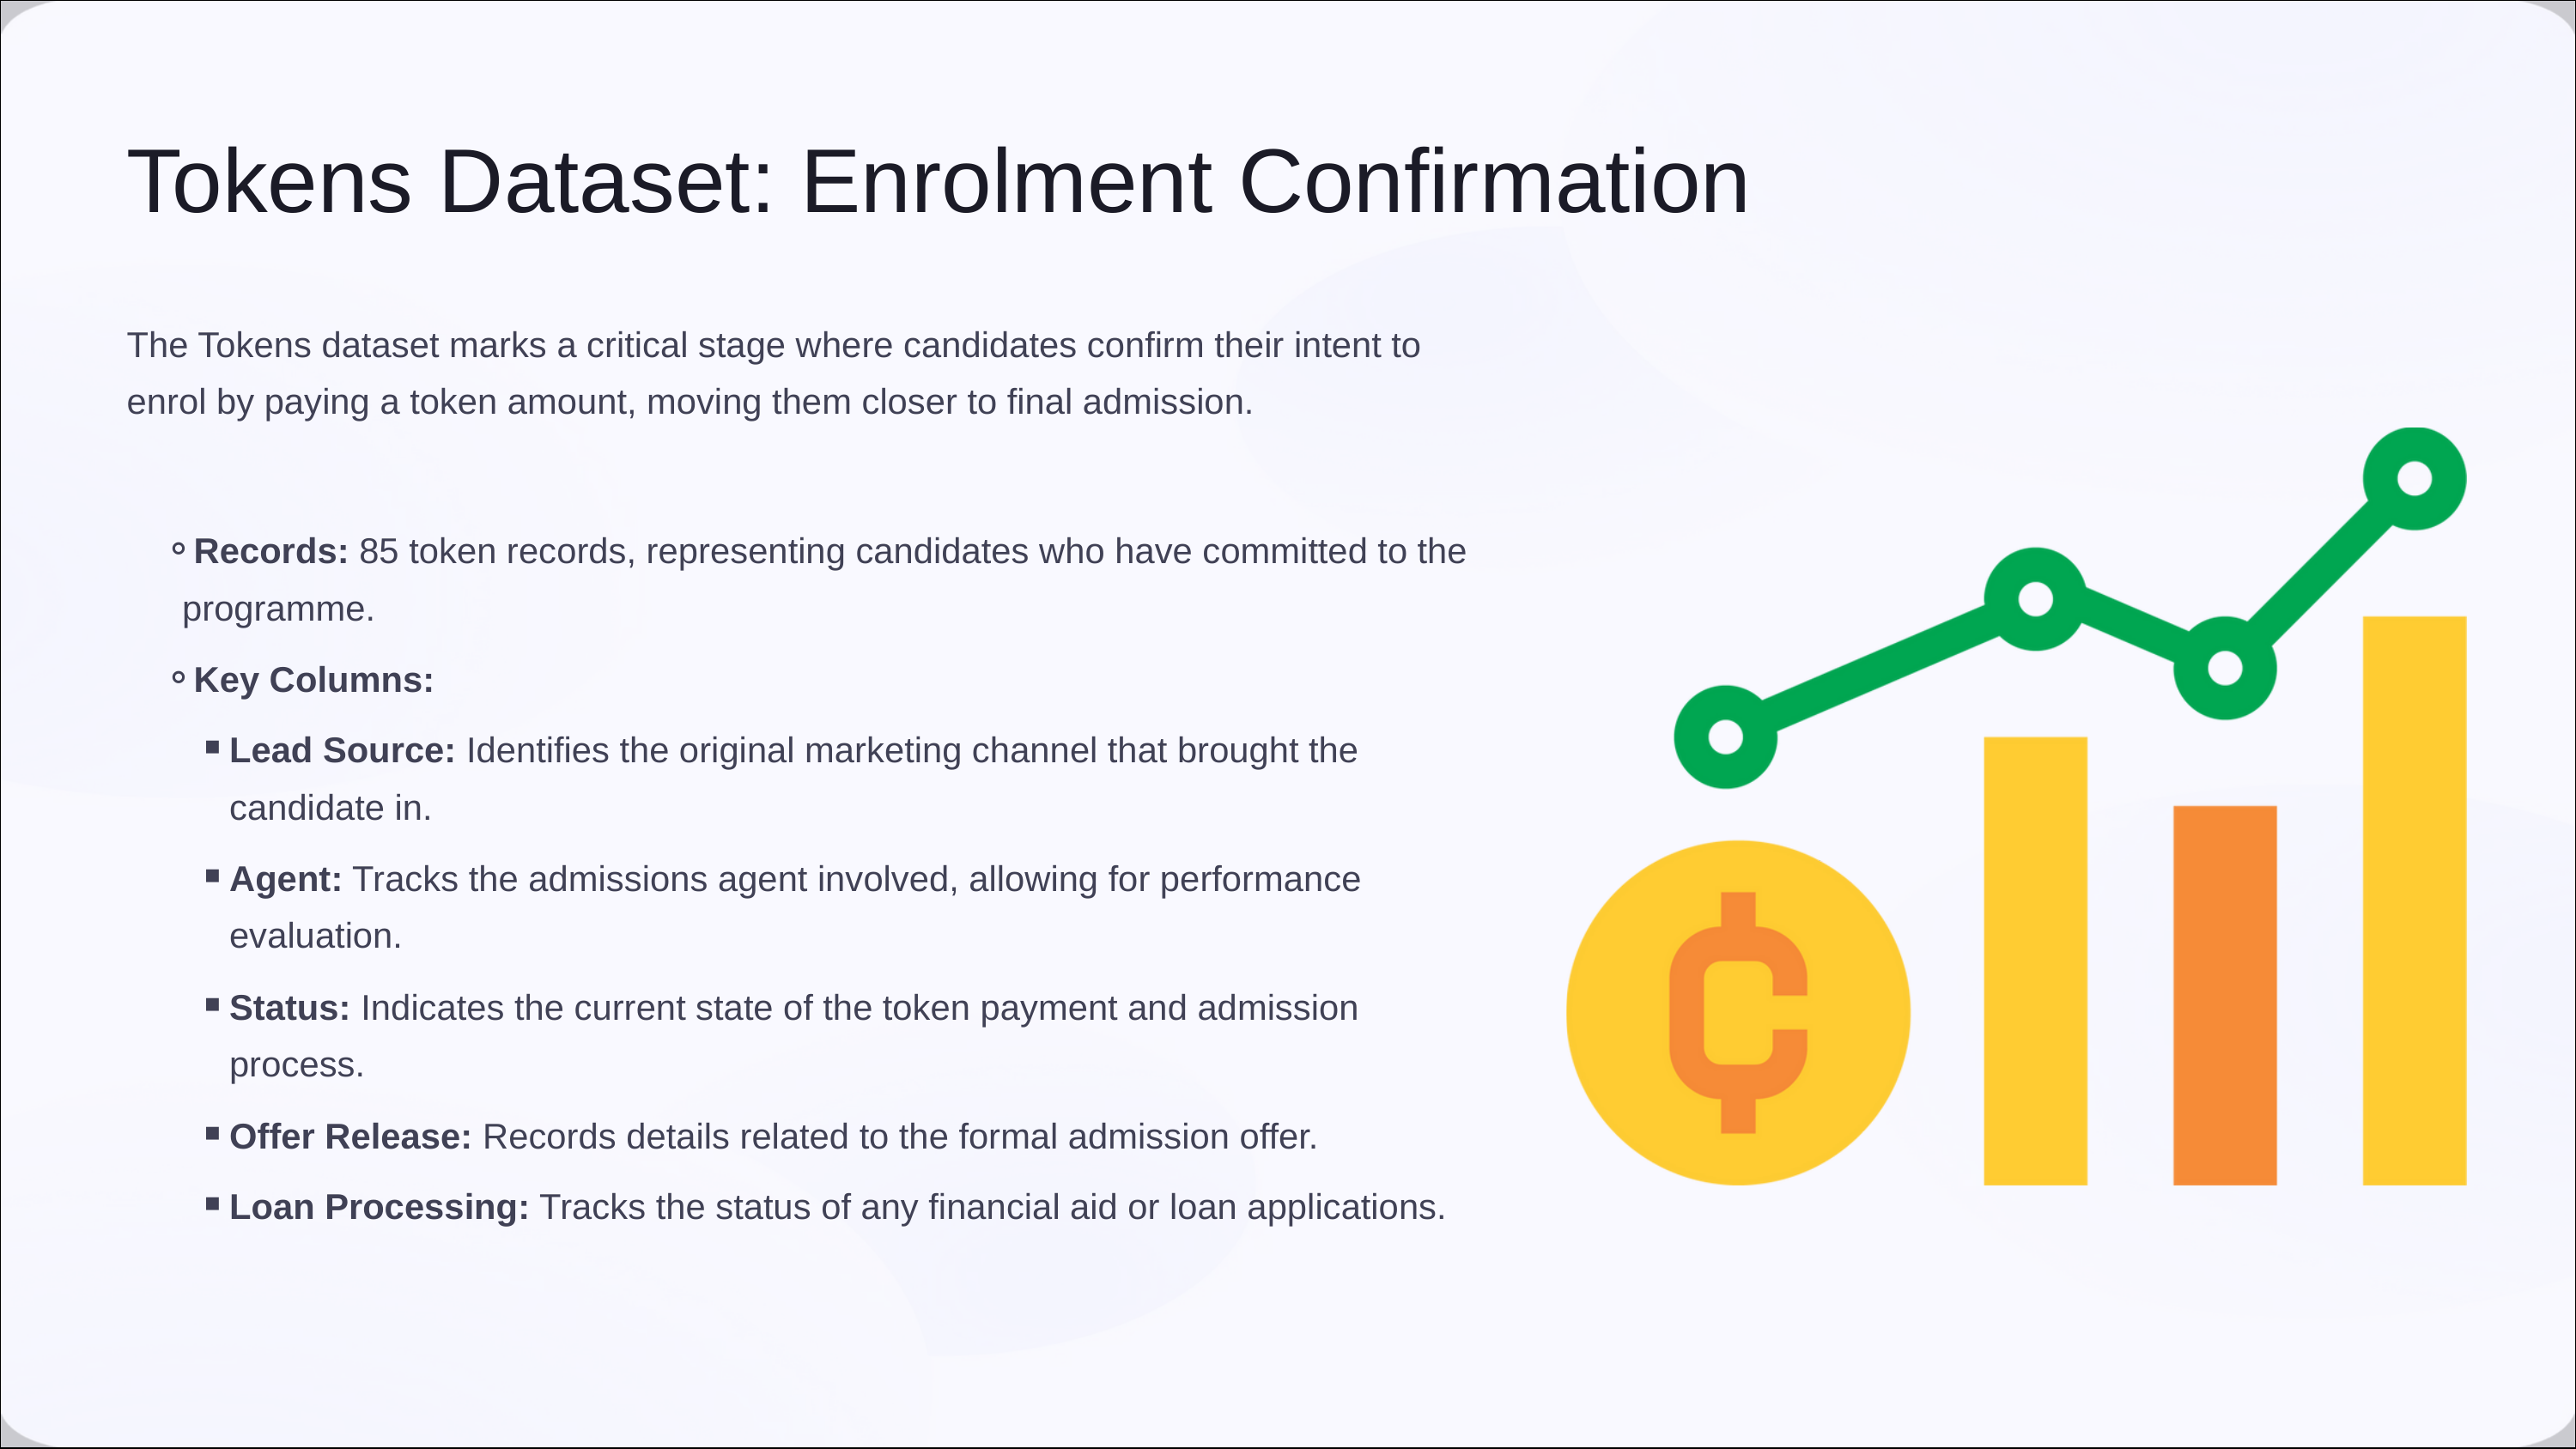

Tokens Dataset: Enrolment Confirmation
The Tokens dataset marks a critical stage where candidates confirm their intent to enrol by paying a token amount, moving them closer to final admission.

Records: 85 token records, representing candidates who have committed to the programme.
Key Columns:
Lead Source: Identifies the original marketing channel that brought the candidate in.
Agent: Tracks the admissions agent involved, allowing for performance evaluation.
Status: Indicates the current state of the token payment and admission process.
Offer Release: Records details related to the formal admission offer.
Loan Processing: Tracks the status of any financial aid or loan applications.